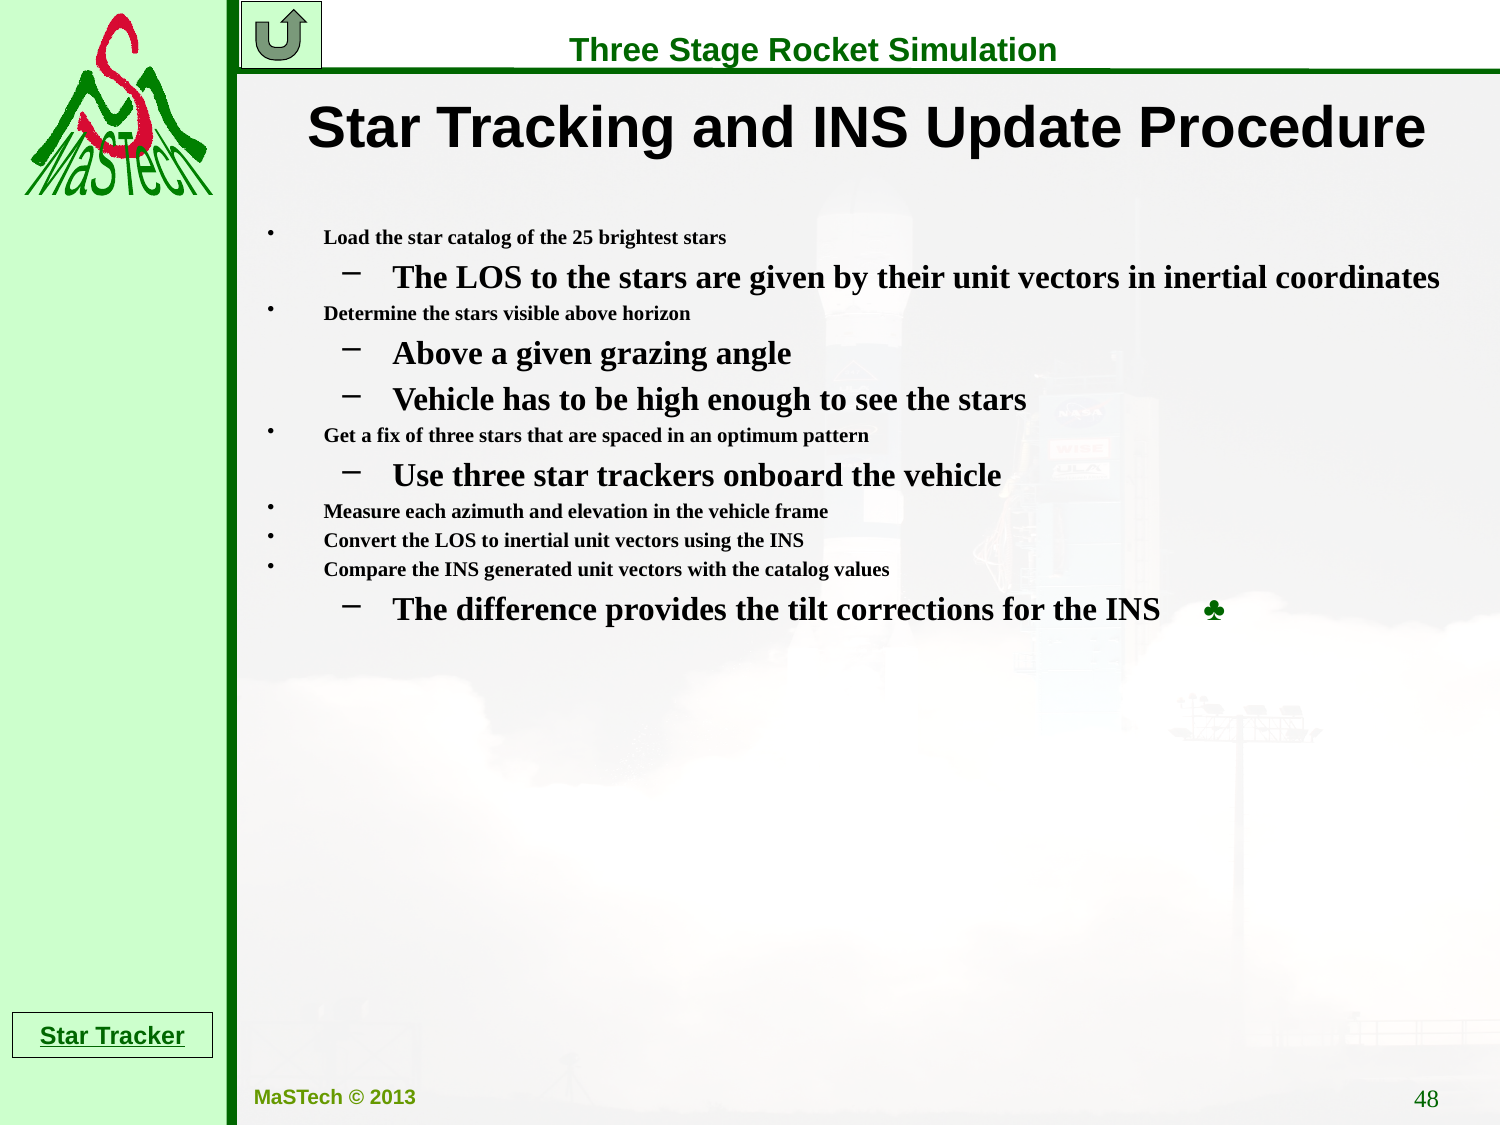

Star Tracking and INS Update Procedure

Load the star catalog of the 25 brightest stars
The LOS to the stars are given by their unit vectors in inertial coordinates
Determine the stars visible above horizon
Above a given grazing angle
Vehicle has to be high enough to see the stars
Get a fix of three stars that are spaced in an optimum pattern
Use three star trackers onboard the vehicle
Measure each azimuth and elevation in the vehicle frame
Convert the LOS to inertial unit vectors using the INS
Compare the INS generated unit vectors with the catalog values
The difference provides the tilt corrections for the INS     ♣
Star Tracker
48